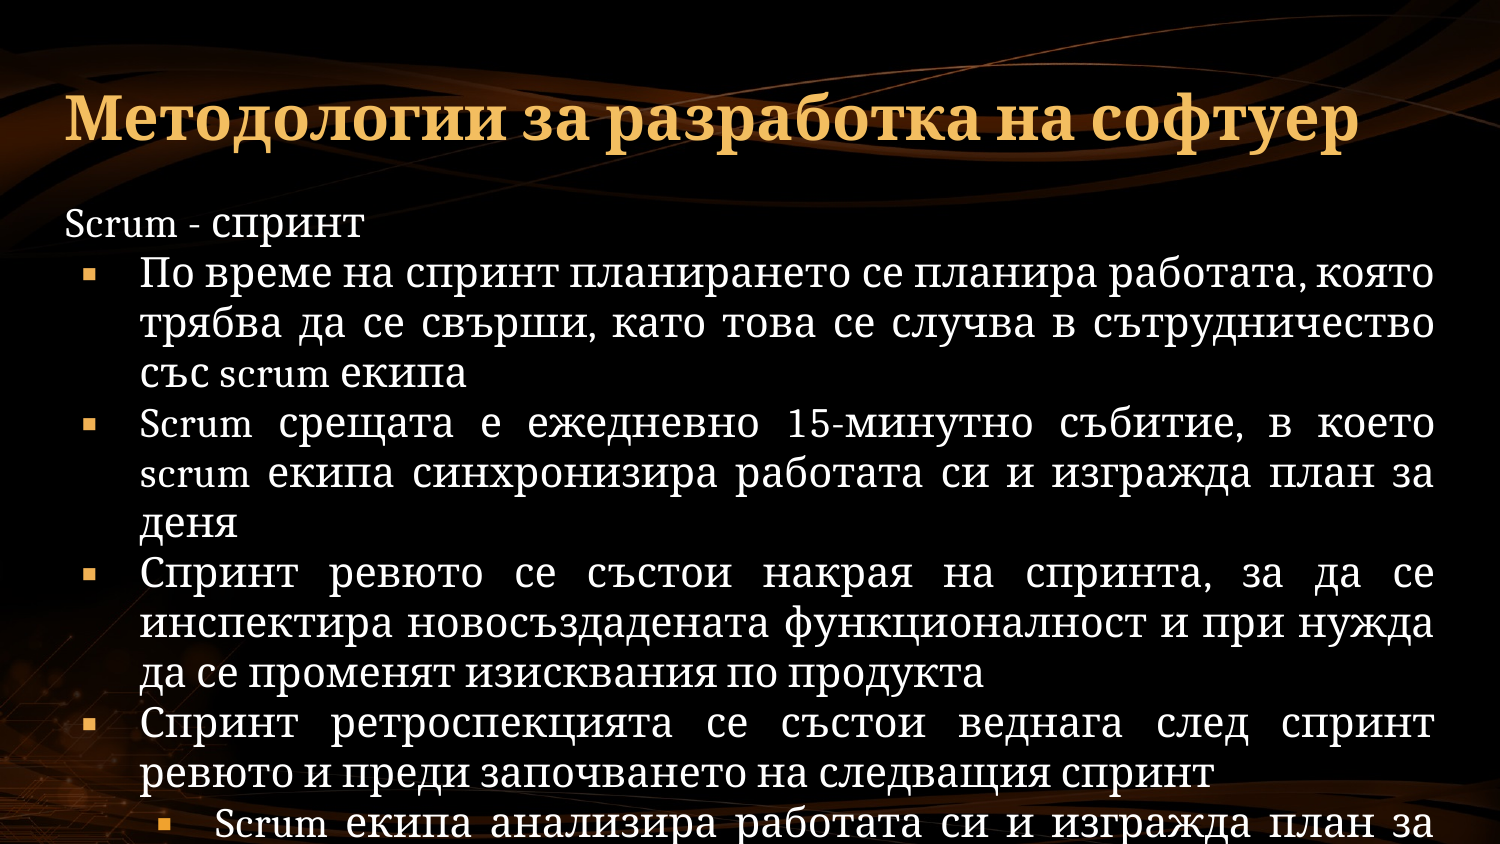

# Методологии за разработка на софтуер
Scrum - спринт
По време на спринт планирането се планира работата, която трябва да се свърши, като това се случва в сътрудничество със scrum екипа
Scrum срещата е ежедневно 15-минутно събитие, в което scrum екипа синхронизира работата си и изгражда план за деня
Спринт ревюто се състои накрая на спринта, за да се инспектира новосъздадената функционалност и при нужда да се променят изисквания по продукта
Спринт ретроспекцията се състои веднага след спринт ревюто и преди започването на следващия спринт
Scrum екипа анализира работата си и изгражда план за подобрение на ефективността си